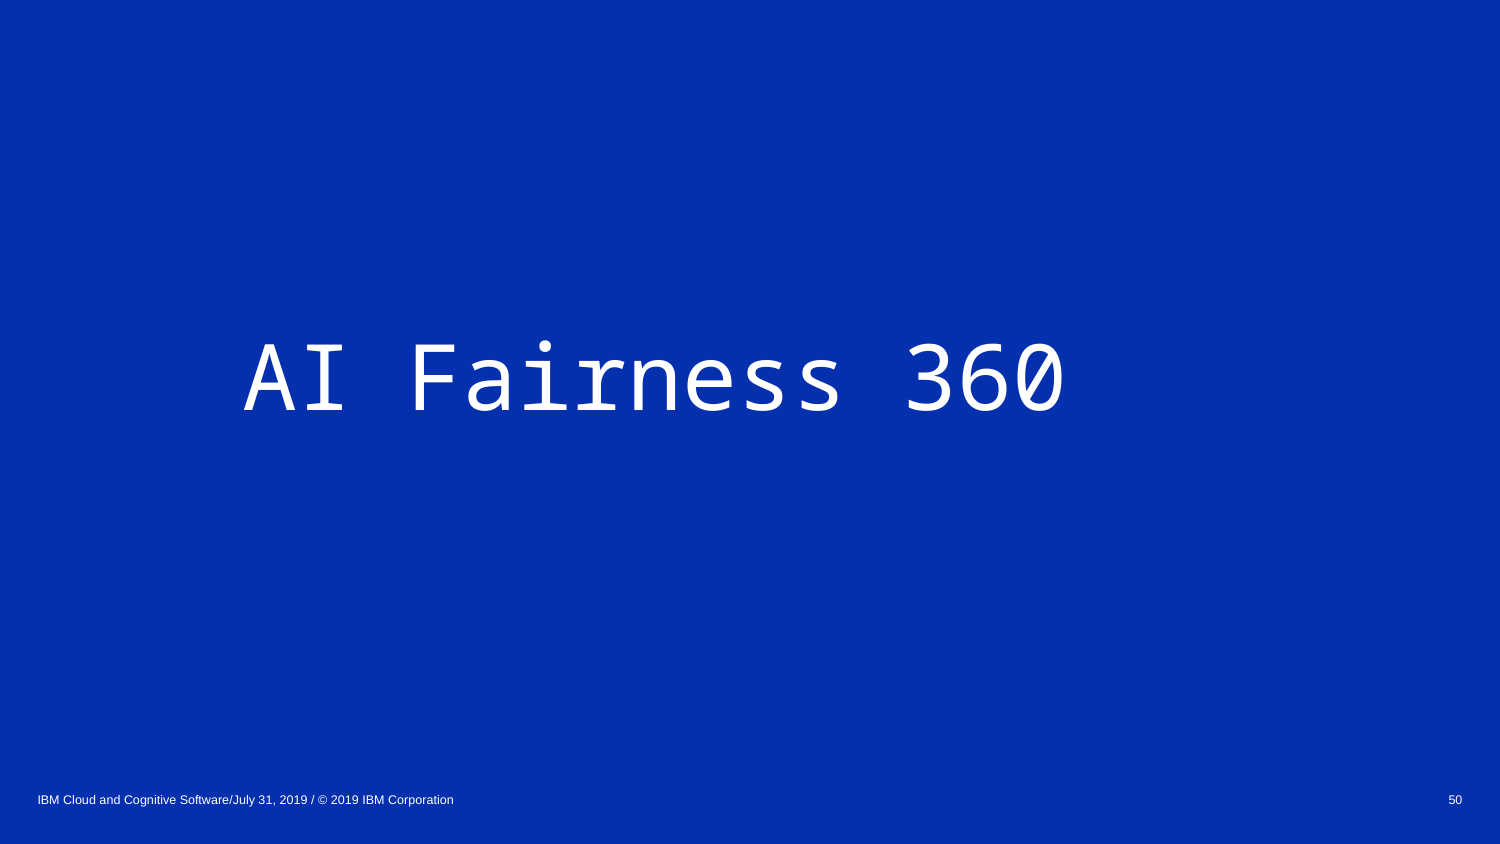

# AI Fairness 360
IBM Cloud and Cognitive Software/July 31, 2019 / © 2019 IBM Corporation
50